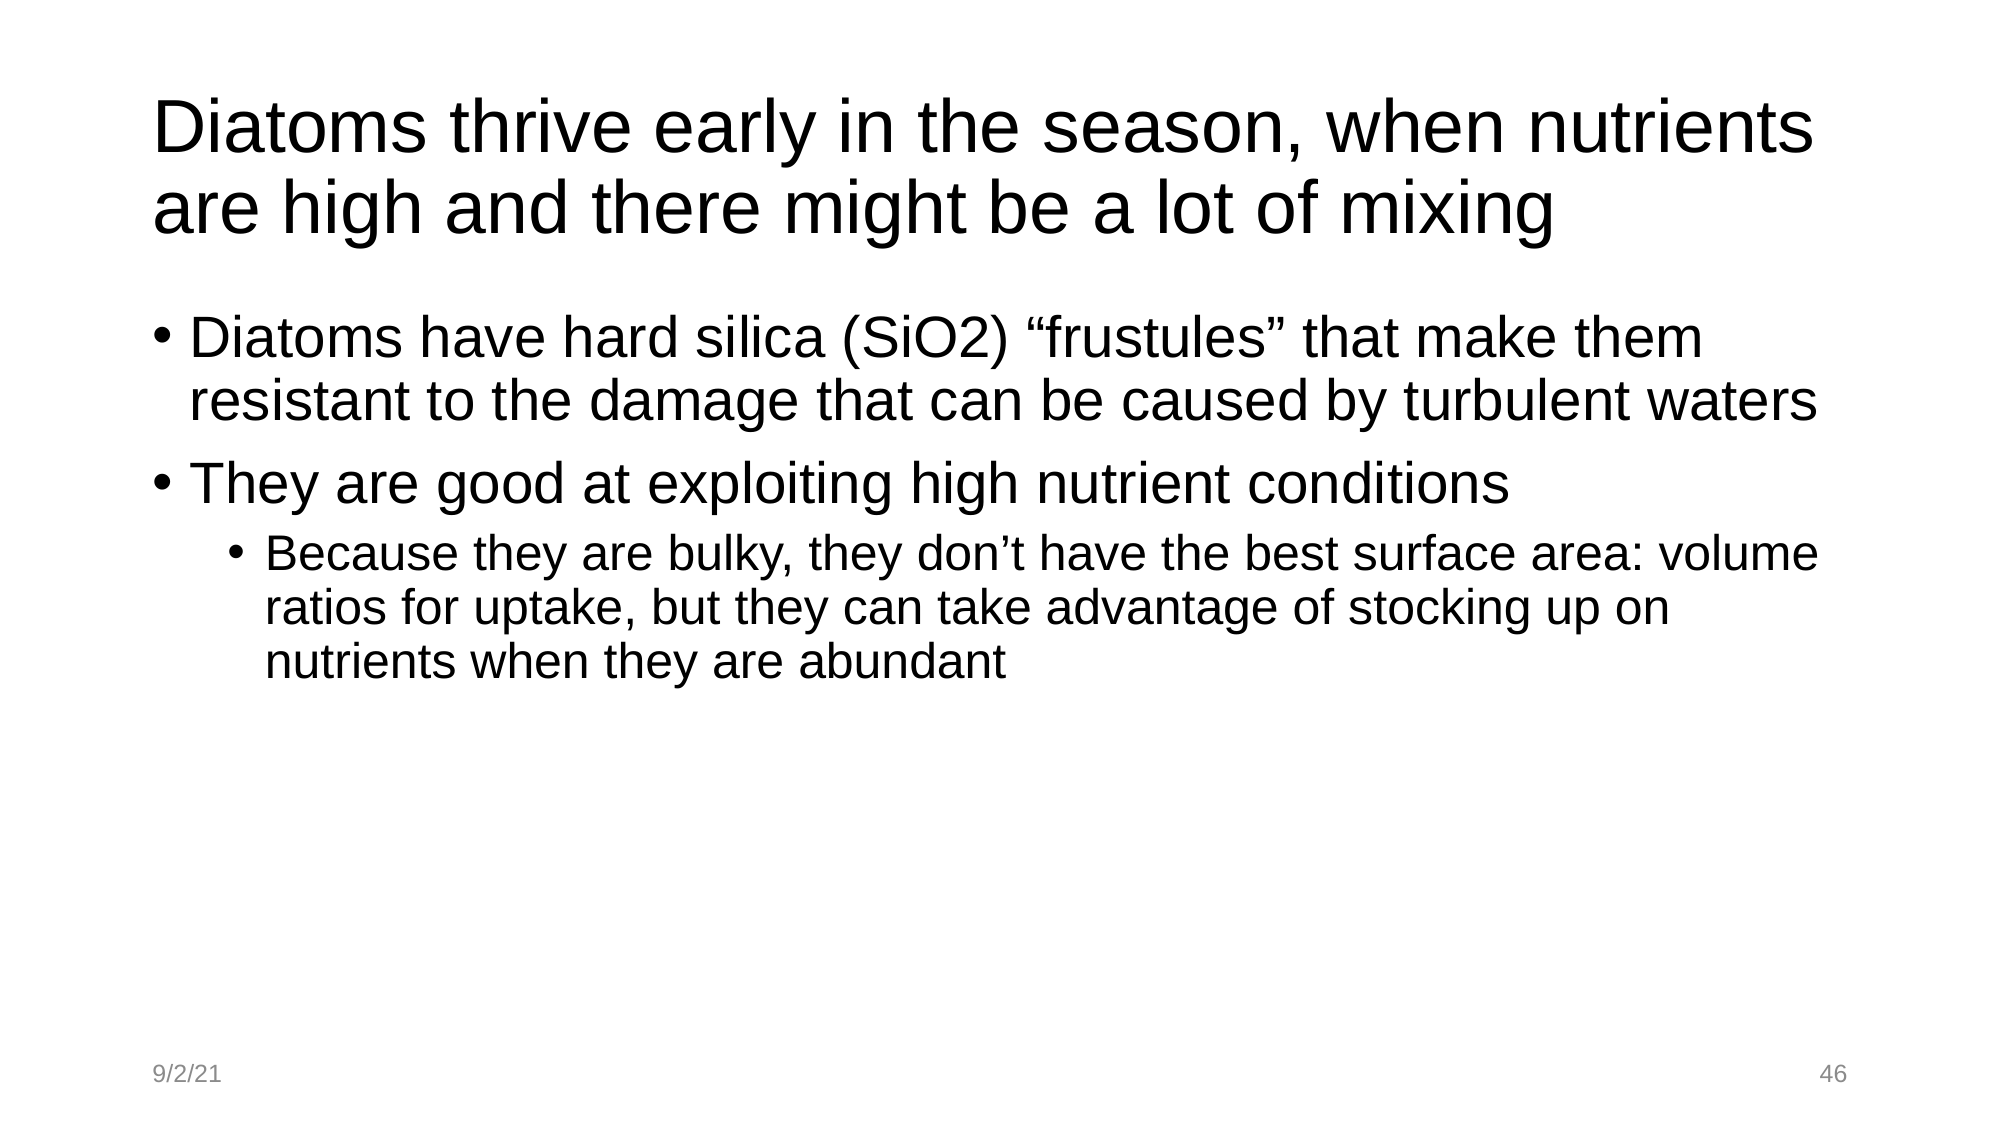

# Diatoms thrive early in the season, when nutrients are high and there might be a lot of mixing
Diatoms have hard silica (SiO2) “frustules” that make them resistant to the damage that can be caused by turbulent waters
They are good at exploiting high nutrient conditions
Because they are bulky, they don’t have the best surface area: volume ratios for uptake, but they can take advantage of stocking up on nutrients when they are abundant
9/2/21
46